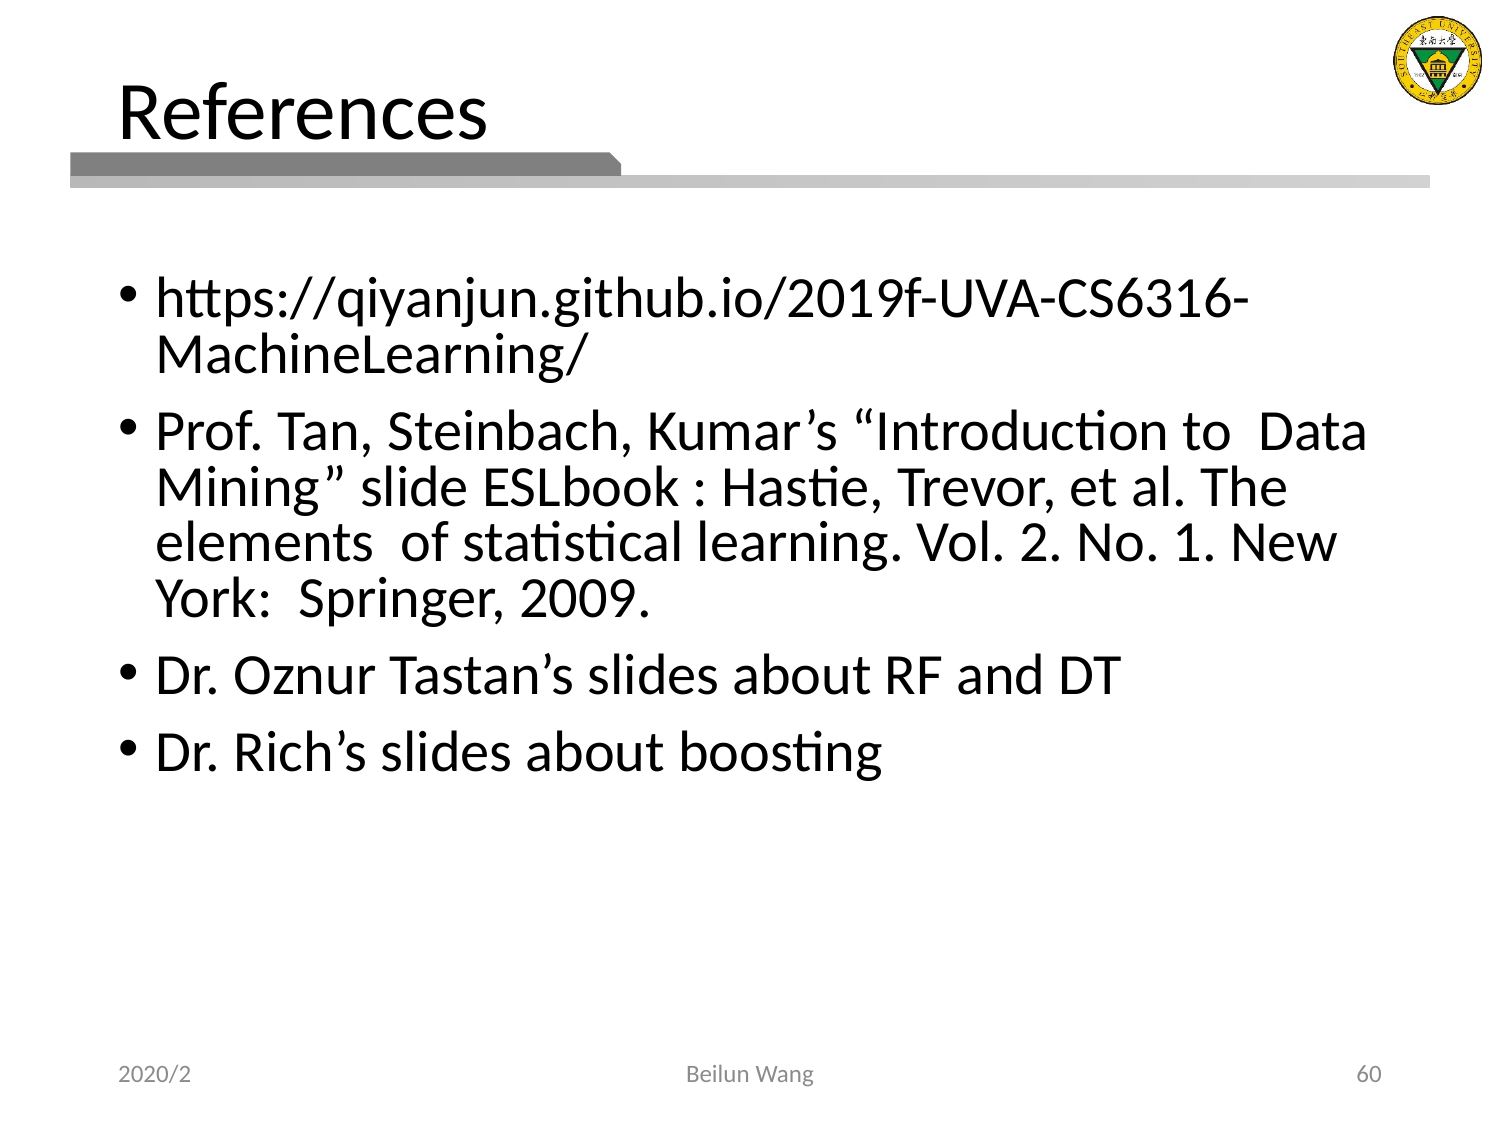

# References
https://qiyanjun.github.io/2019f-UVA-CS6316-MachineLearning/
Prof. Tan, Steinbach, Kumar’s “Introduction to  Data Mining” slide ESLbook : Hastie, Trevor, et al. The elements  of statistical learning. Vol. 2. No. 1. New York:  Springer, 2009.
Dr. Oznur Tastan’s slides about RF and DT
Dr. Rich’s slides about boosting

2020/2
Beilun Wang
60